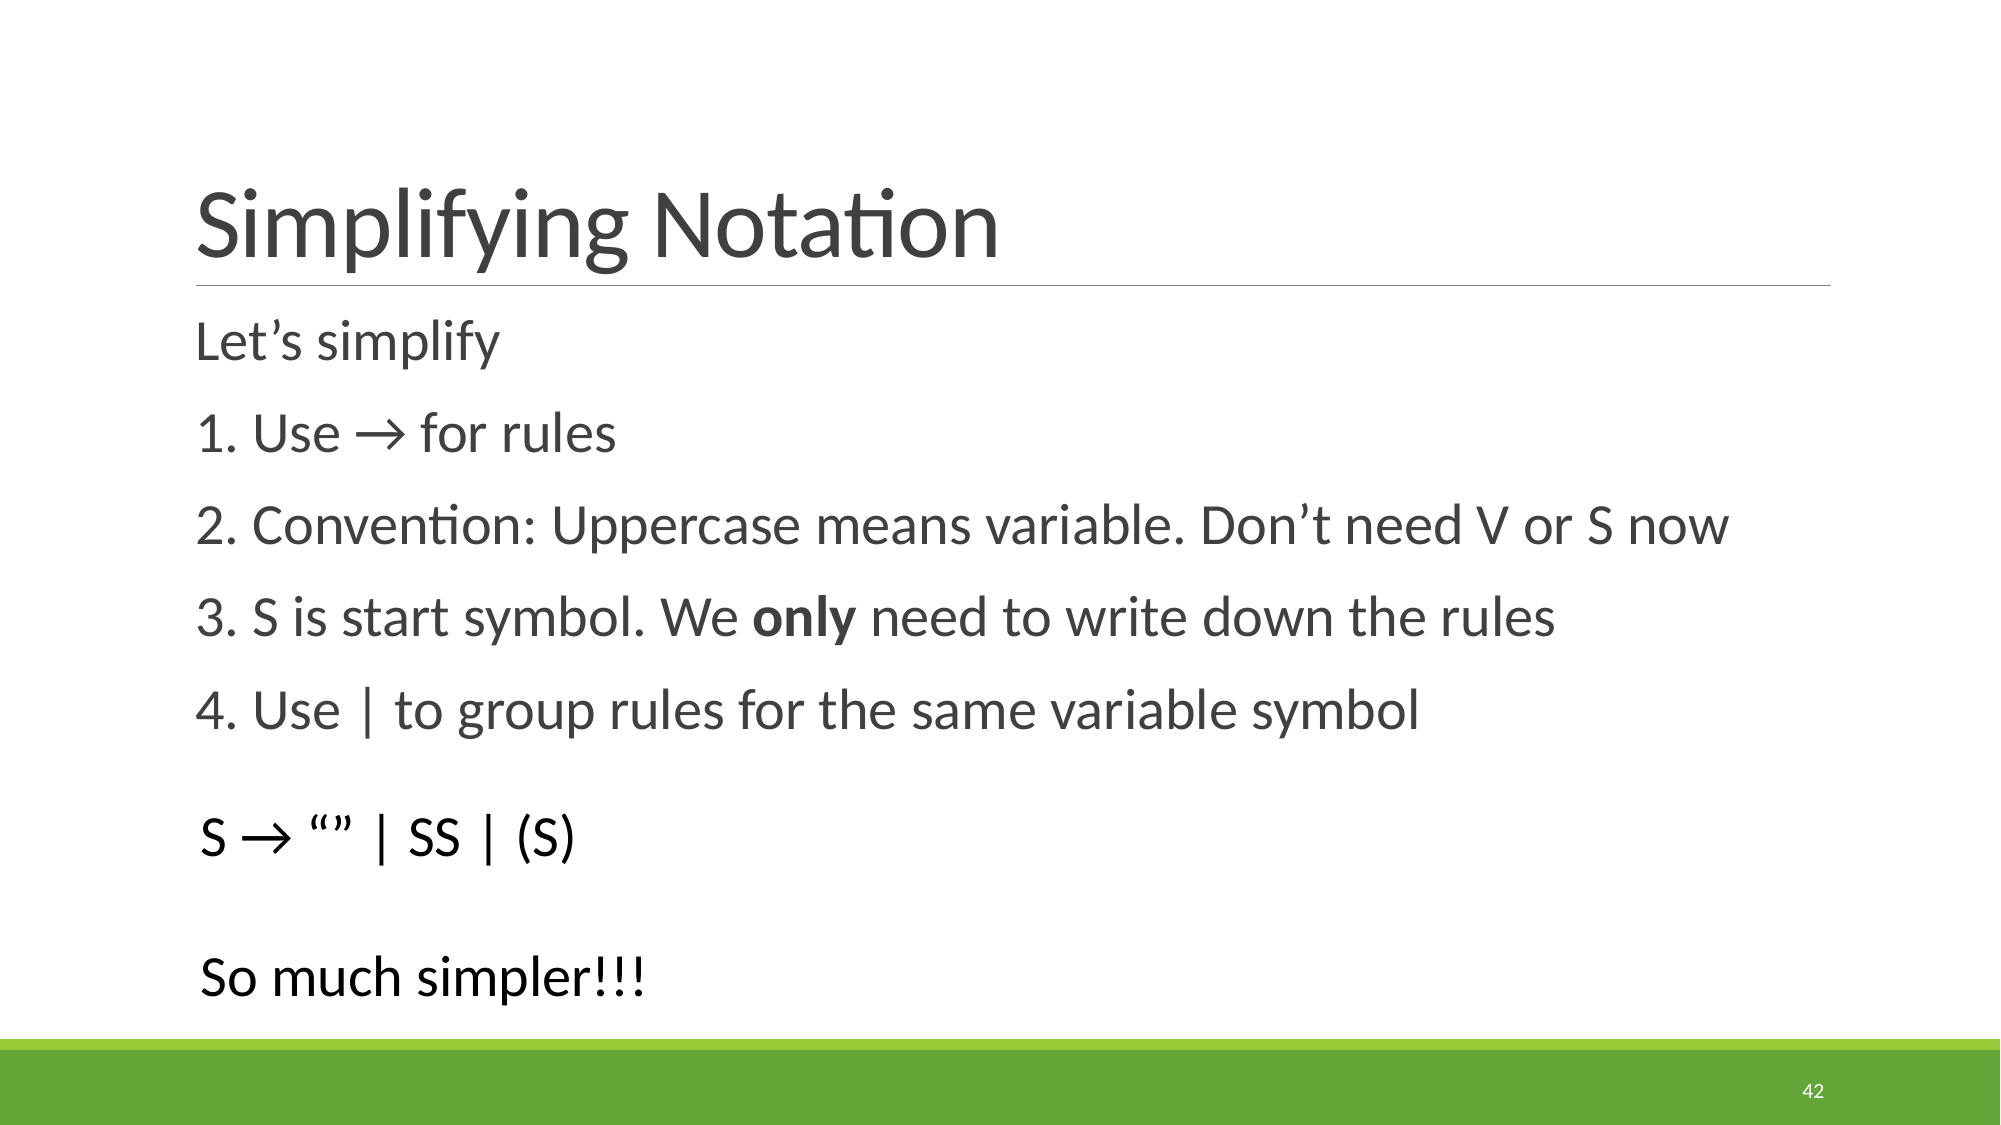

# Simplifying Notation
Let’s simplify
1. Use → for rules
2. Convention: Uppercase means variable. Don’t need V or S now
3. S is start symbol. We only need to write down the rules
4. Use | to group rules for the same variable symbol
S → “” | SS | (S)

So much simpler!!!
42